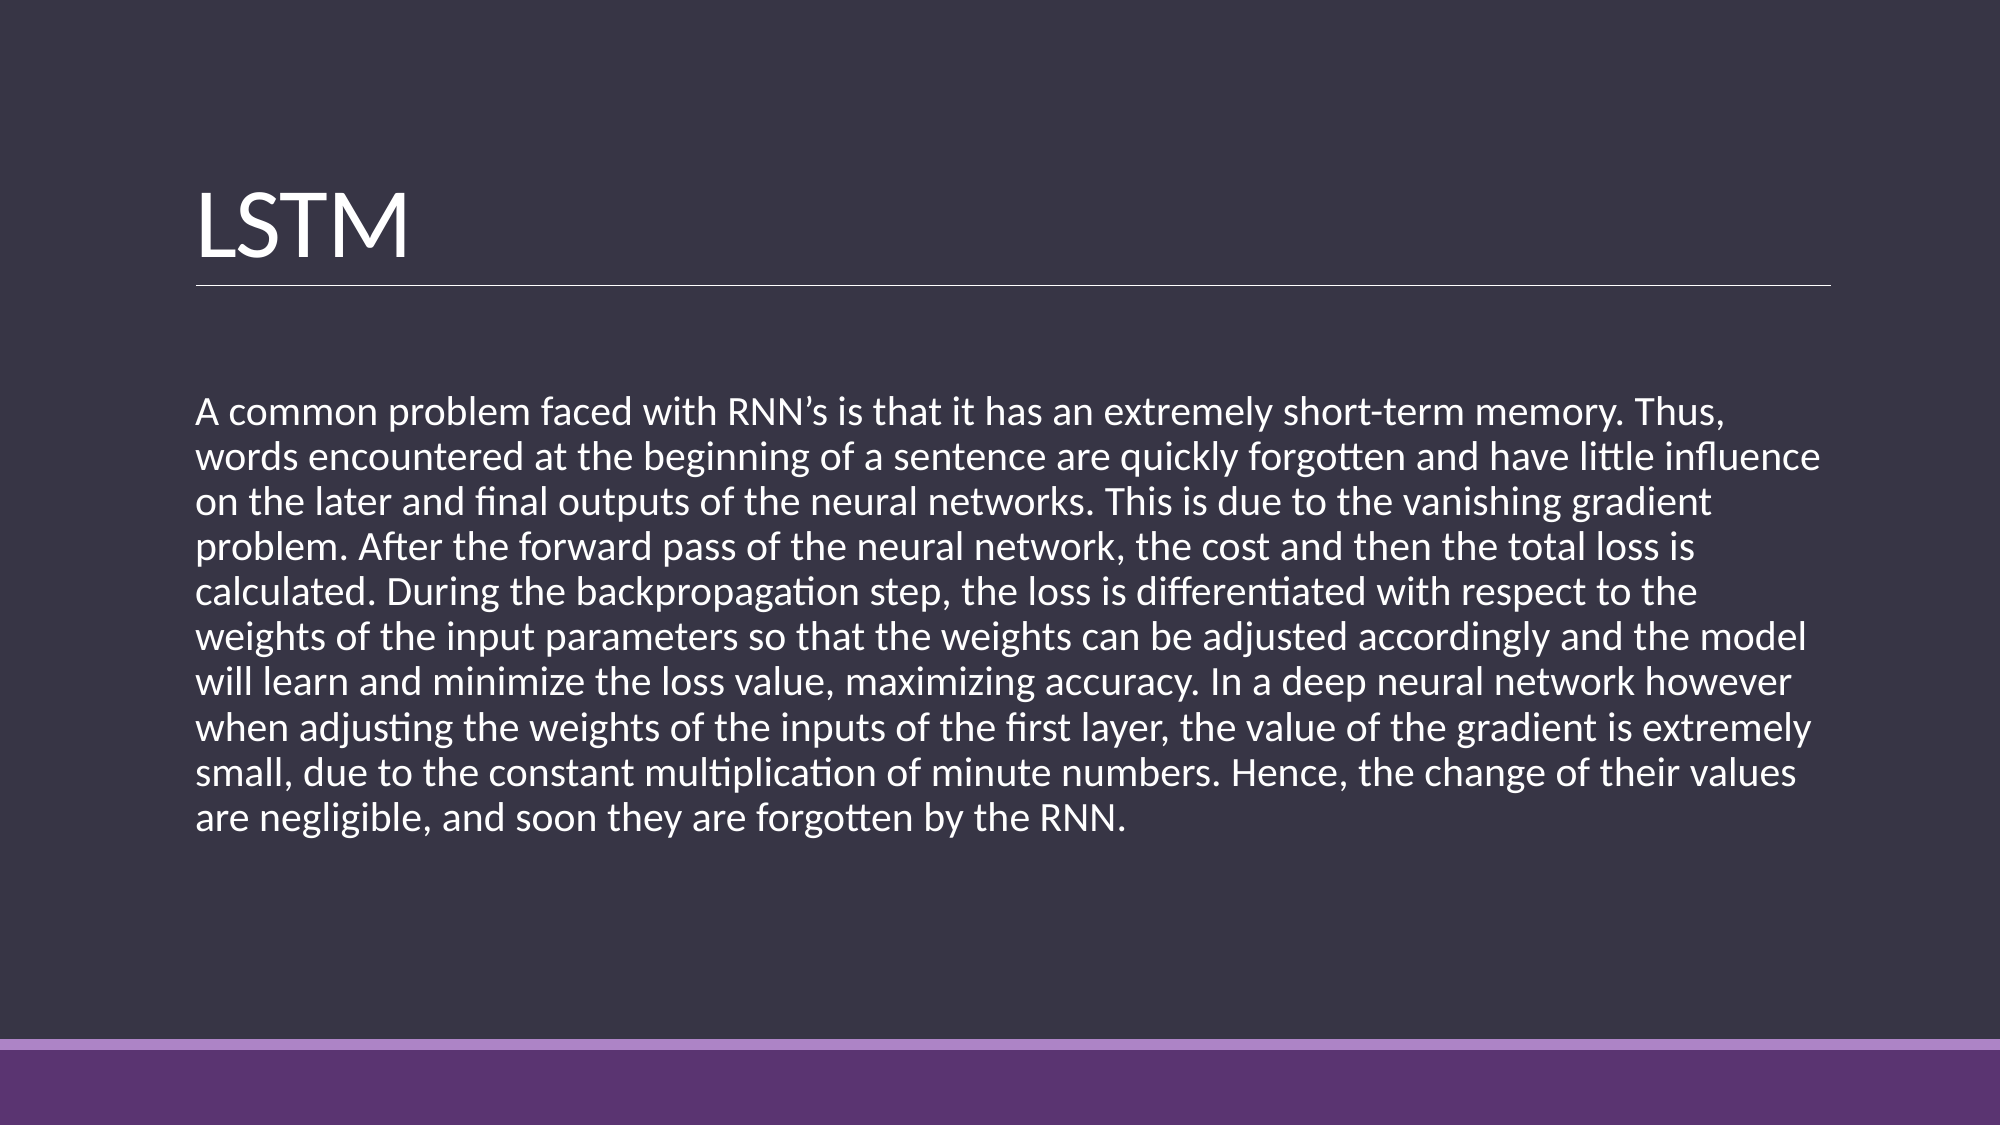

# LSTM

A common problem faced with RNN’s is that it has an extremely short-term memory. Thus, words encountered at the beginning of a sentence are quickly forgotten and have little influence on the later and final outputs of the neural networks. This is due to the vanishing gradient problem. After the forward pass of the neural network, the cost and then the total loss is calculated. During the backpropagation step, the loss is differentiated with respect to the weights of the input parameters so that the weights can be adjusted accordingly and the model will learn and minimize the loss value, maximizing accuracy. In a deep neural network however when adjusting the weights of the inputs of the first layer, the value of the gradient is extremely small, due to the constant multiplication of minute numbers. Hence, the change of their values are negligible, and soon they are forgotten by the RNN.